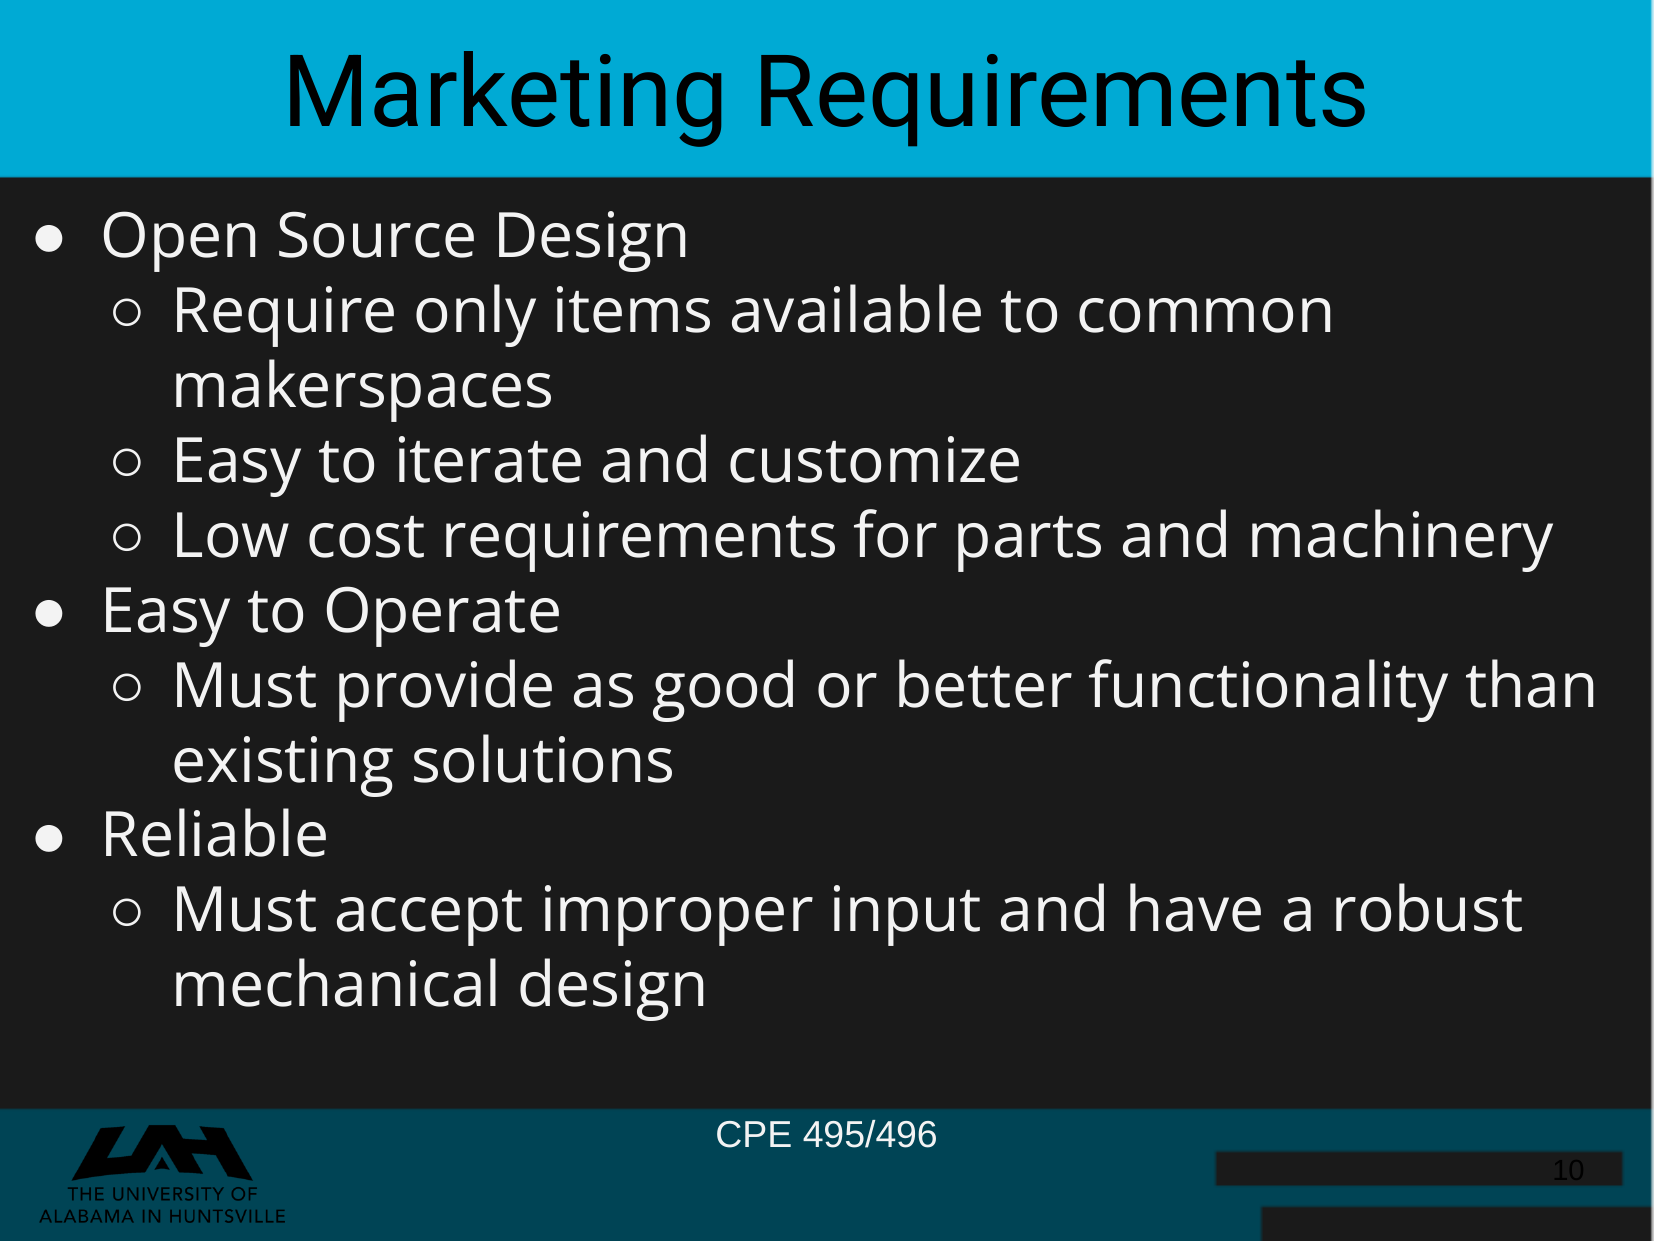

Marketing Requirements
Open Source Design
Require only items available to common makerspaces
Easy to iterate and customize
Low cost requirements for parts and machinery
Easy to Operate
Must provide as good or better functionality than existing solutions
Reliable
Must accept improper input and have a robust mechanical design
10